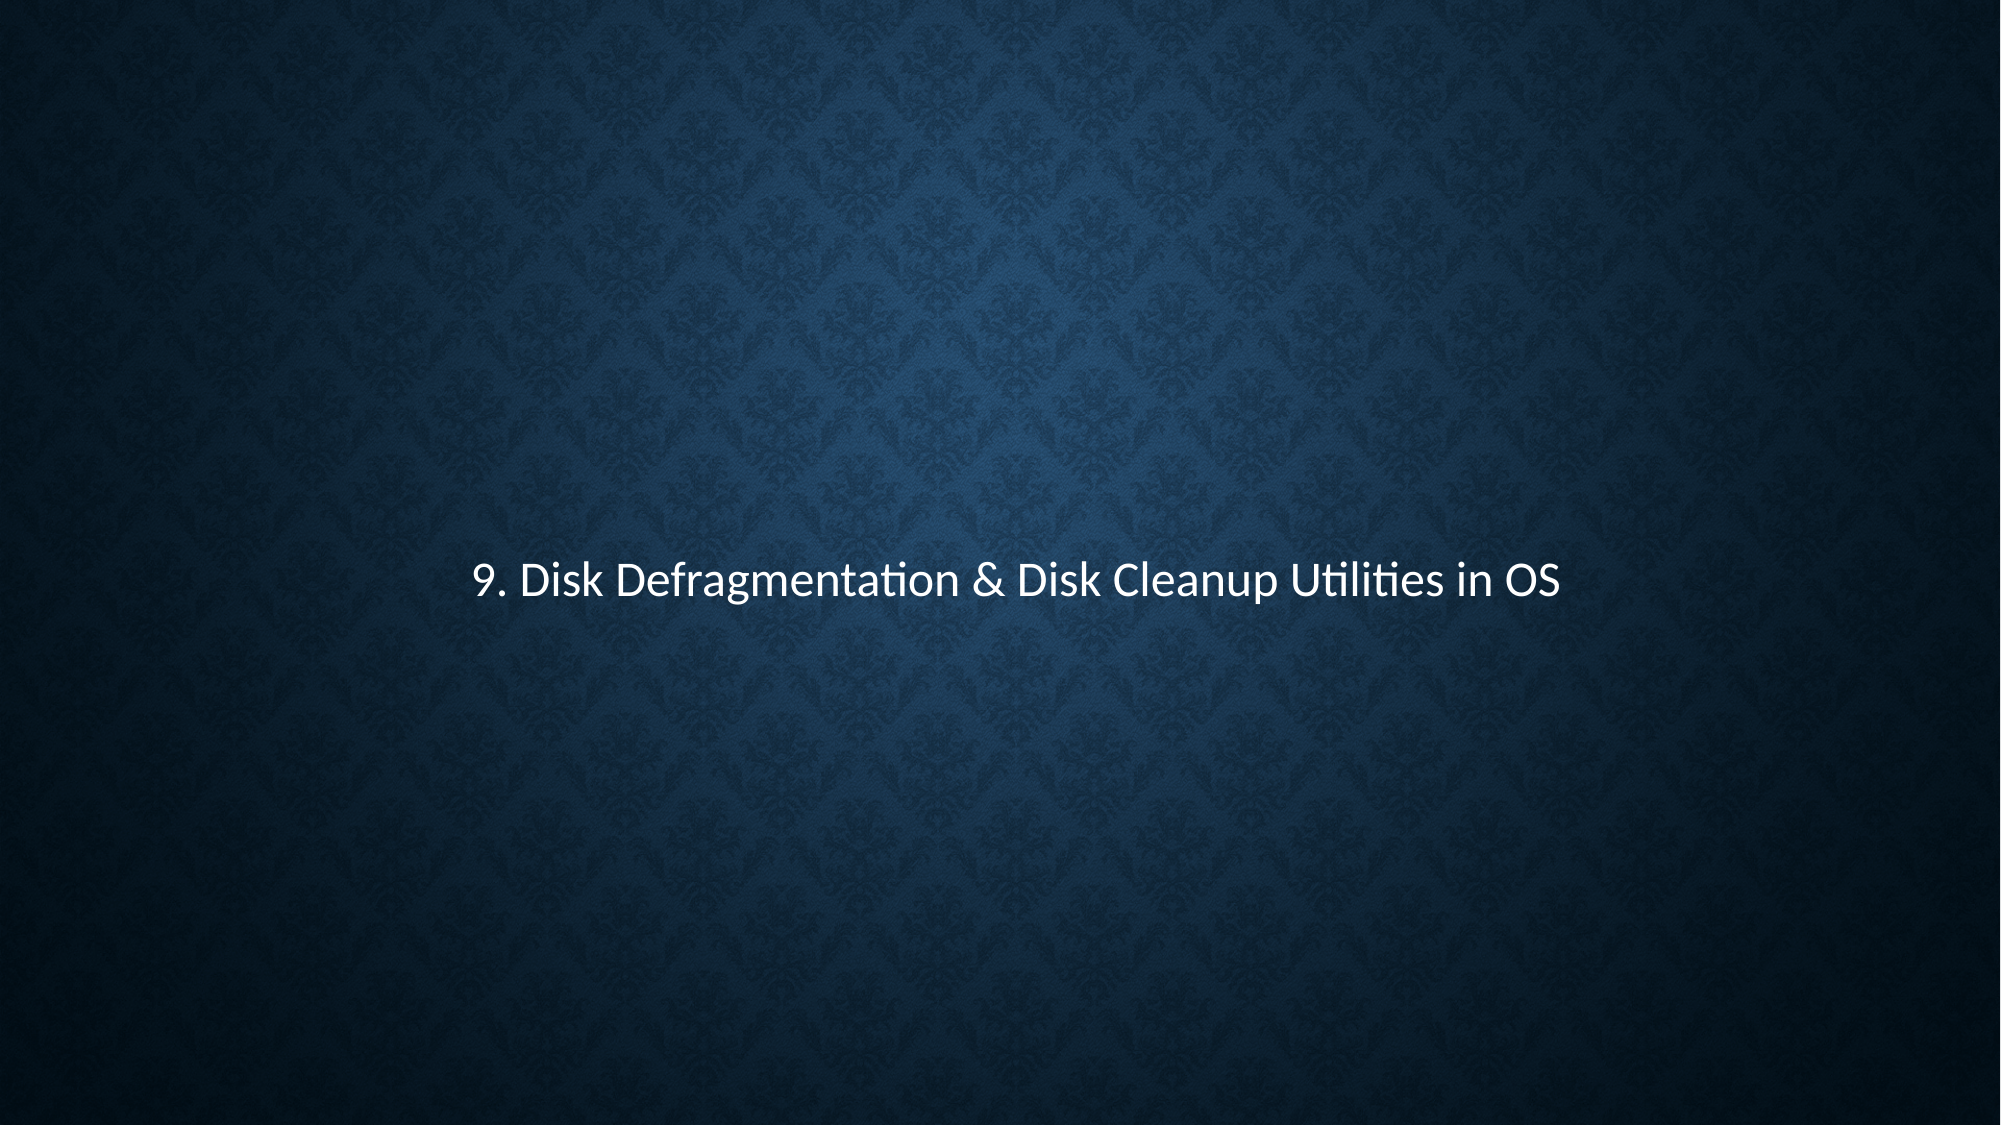

9. Disk Defragmentation & Disk Cleanup Utilities in OS